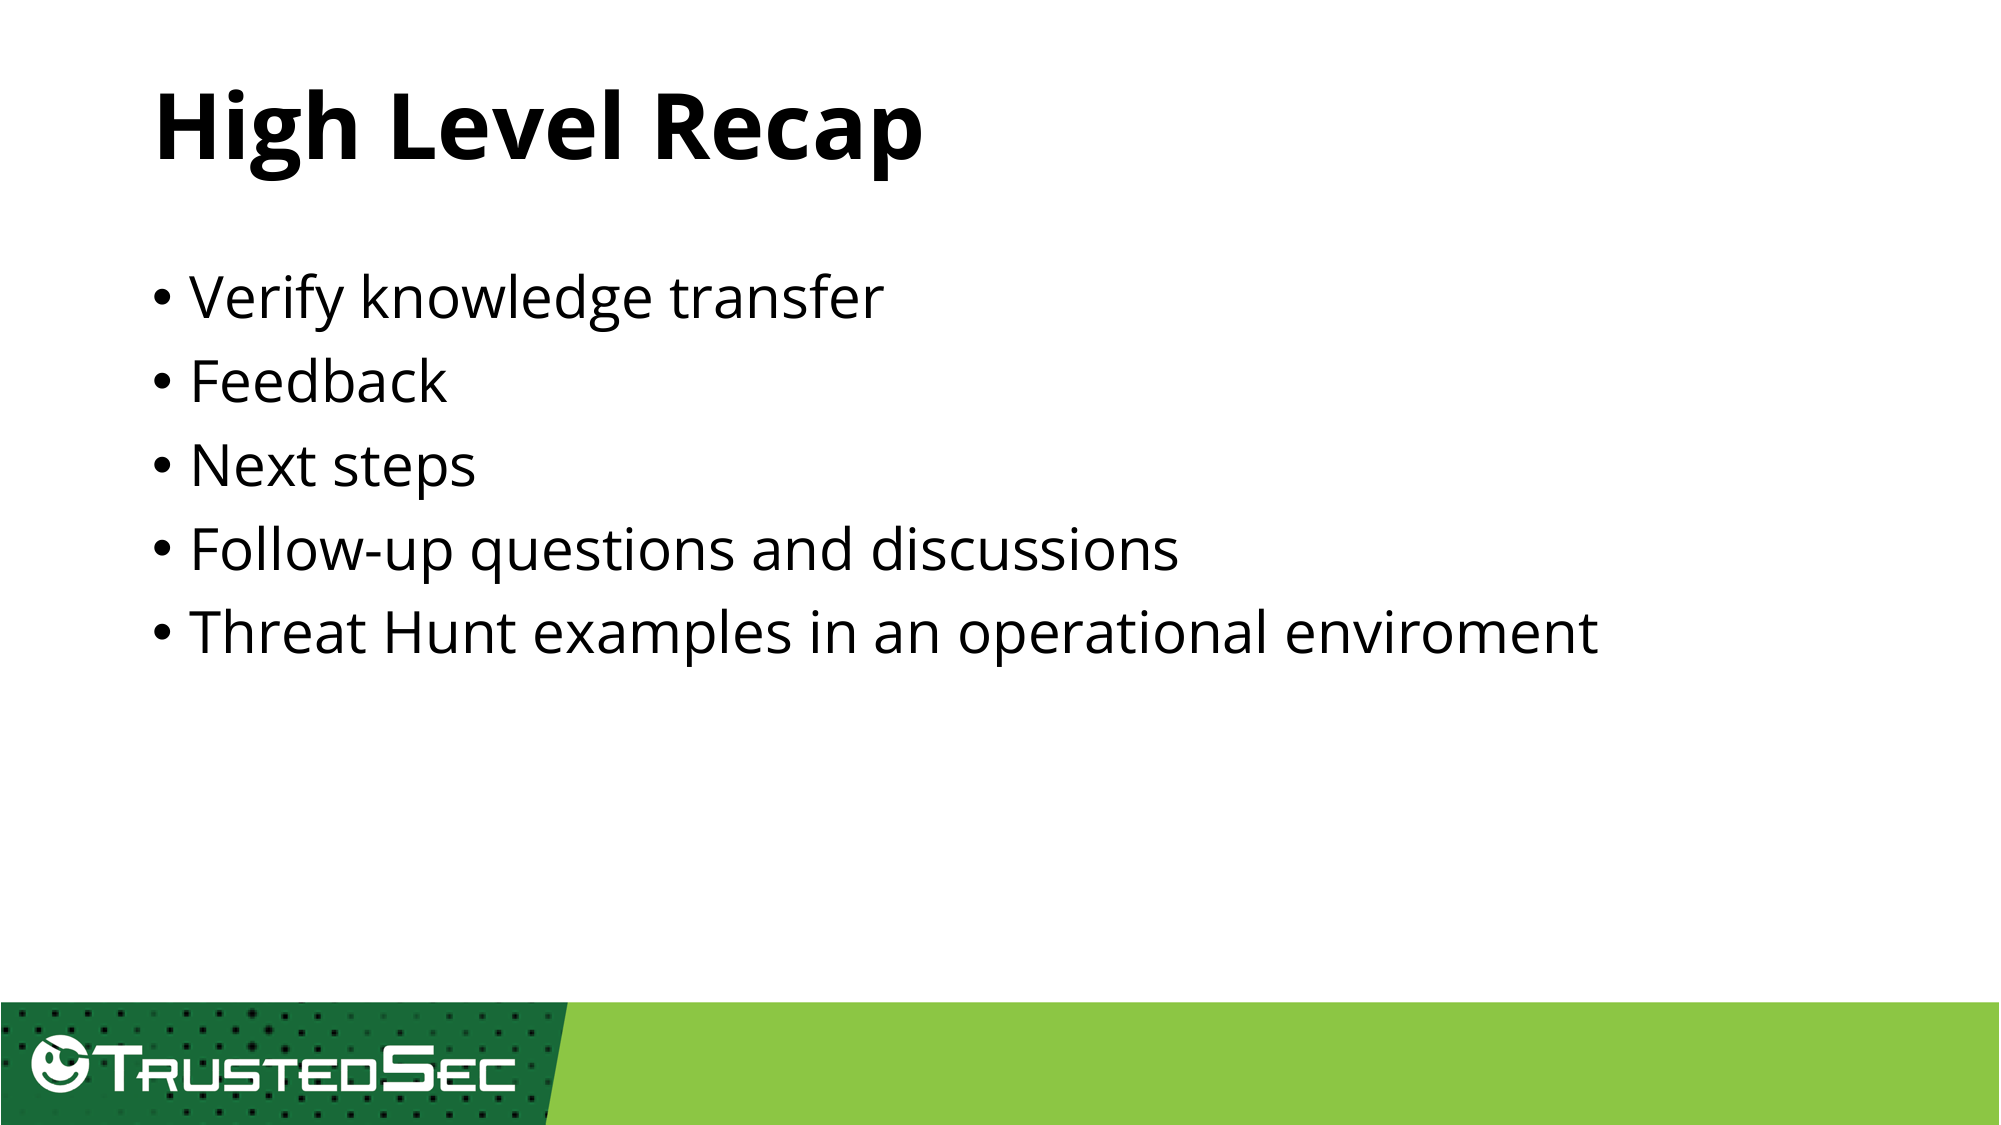

# High Level Recap
Verify knowledge transfer
Feedback
Next steps
Follow-up questions and discussions
Threat Hunt examples in an operational enviroment